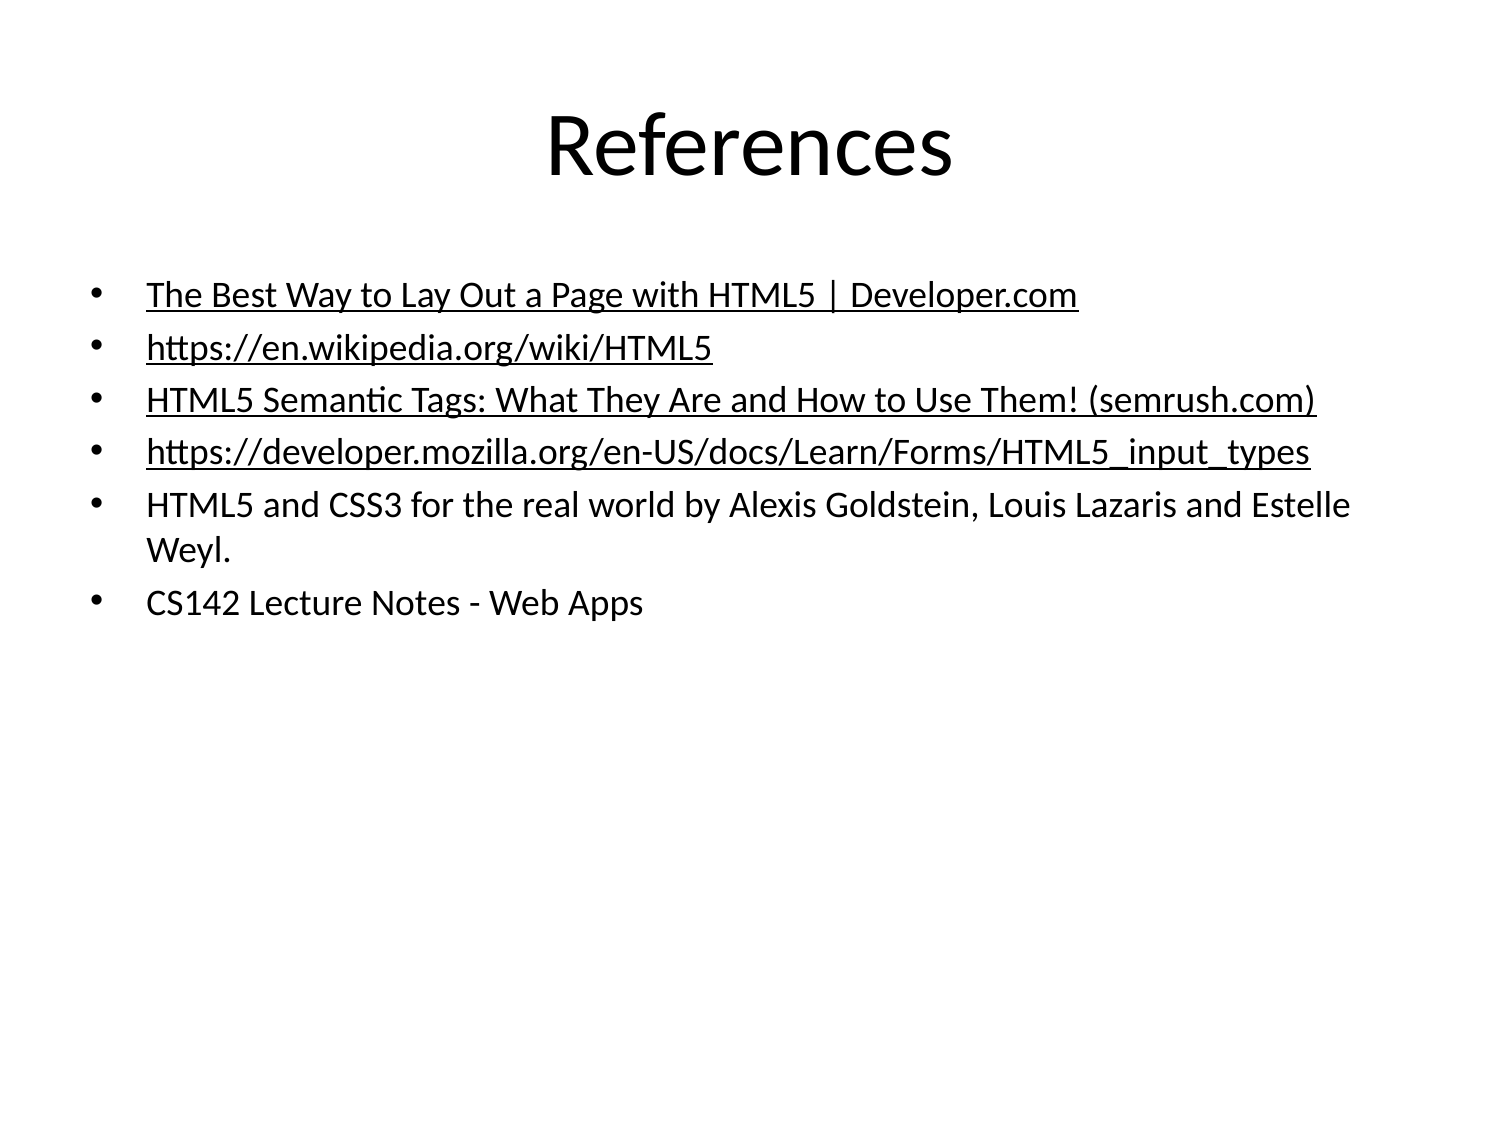

# References
The Best Way to Lay Out a Page with HTML5 | Developer.com
https://en.wikipedia.org/wiki/HTML5
HTML5 Semantic Tags: What They Are and How to Use Them! (semrush.com)
https://developer.mozilla.org/en-US/docs/Learn/Forms/HTML5_input_types
HTML5 and CSS3 for the real world by Alexis Goldstein, Louis Lazaris and Estelle Weyl.
CS142 Lecture Notes - Web Apps